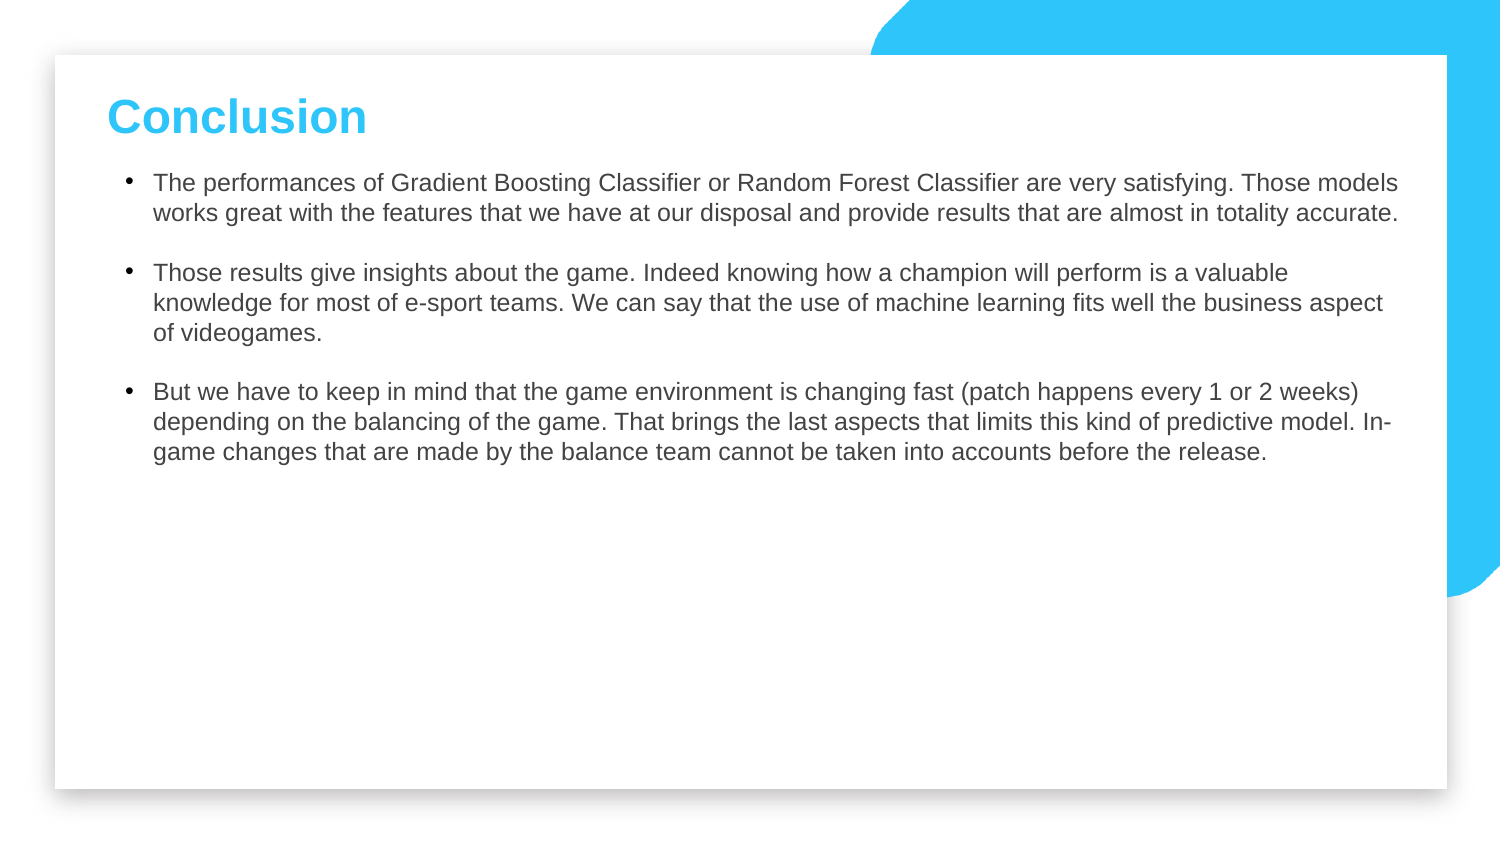

Conclusion
The performances of Gradient Boosting Classifier or Random Forest Classifier are very satisfying. Those models works great with the features that we have at our disposal and provide results that are almost in totality accurate.

Those results give insights about the game. Indeed knowing how a champion will perform is a valuable knowledge for most of e-sport teams. We can say that the use of machine learning fits well the business aspect of videogames.

But we have to keep in mind that the game environment is changing fast (patch happens every 1 or 2 weeks) depending on the balancing of the game. That brings the last aspects that limits this kind of predictive model. In-game changes that are made by the balance team cannot be taken into accounts before the release.